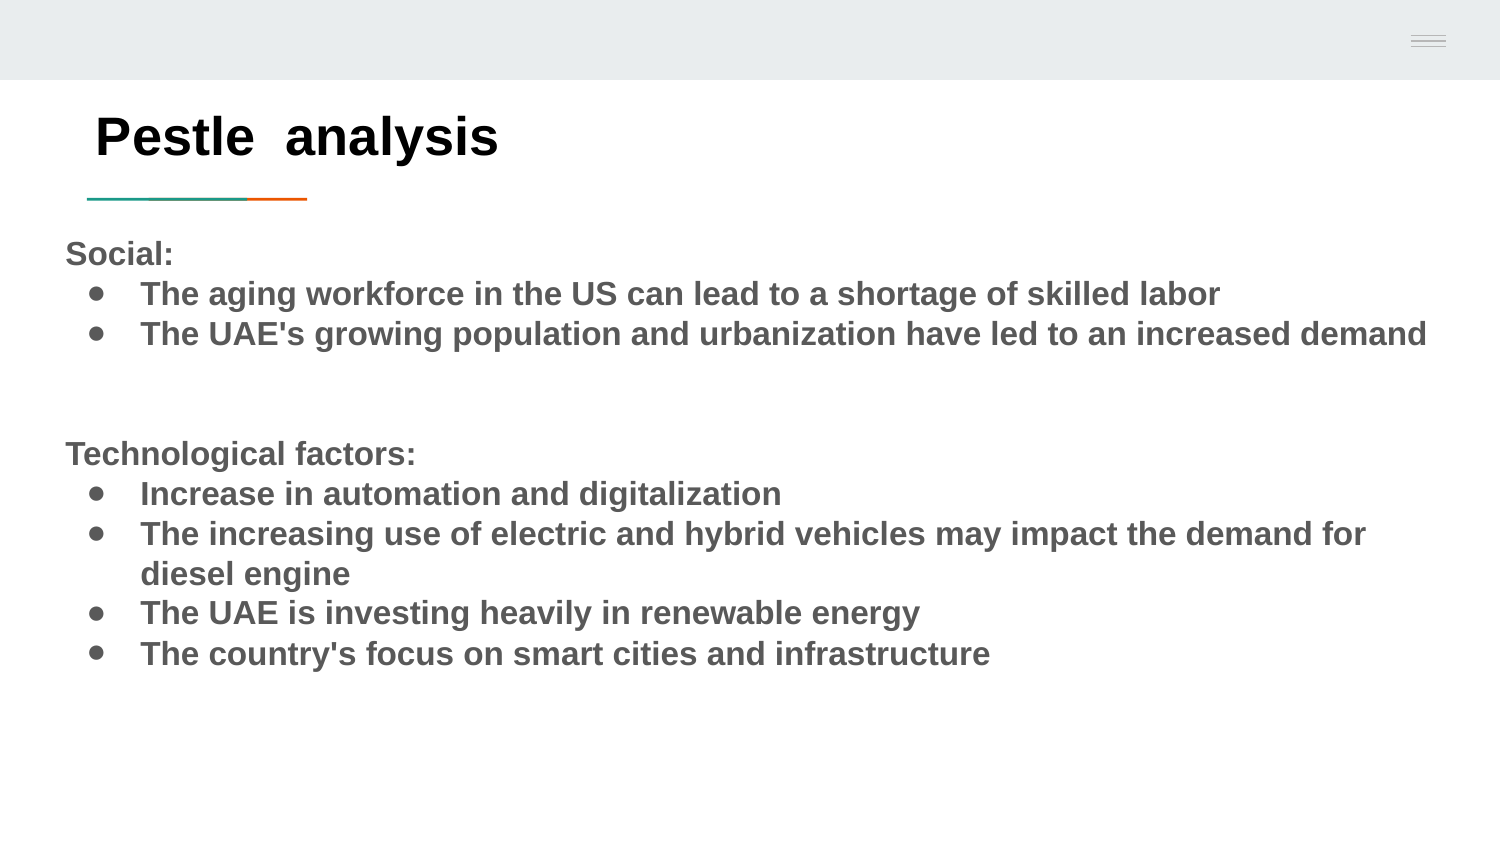

# Pestle  analysis
Social:
The aging workforce in the US can lead to a shortage of skilled labor
The UAE's growing population and urbanization have led to an increased demand

Technological factors:
Increase in automation and digitalization
The increasing use of electric and hybrid vehicles may impact the demand for diesel engine
The UAE is investing heavily in renewable energy
The country's focus on smart cities and infrastructure